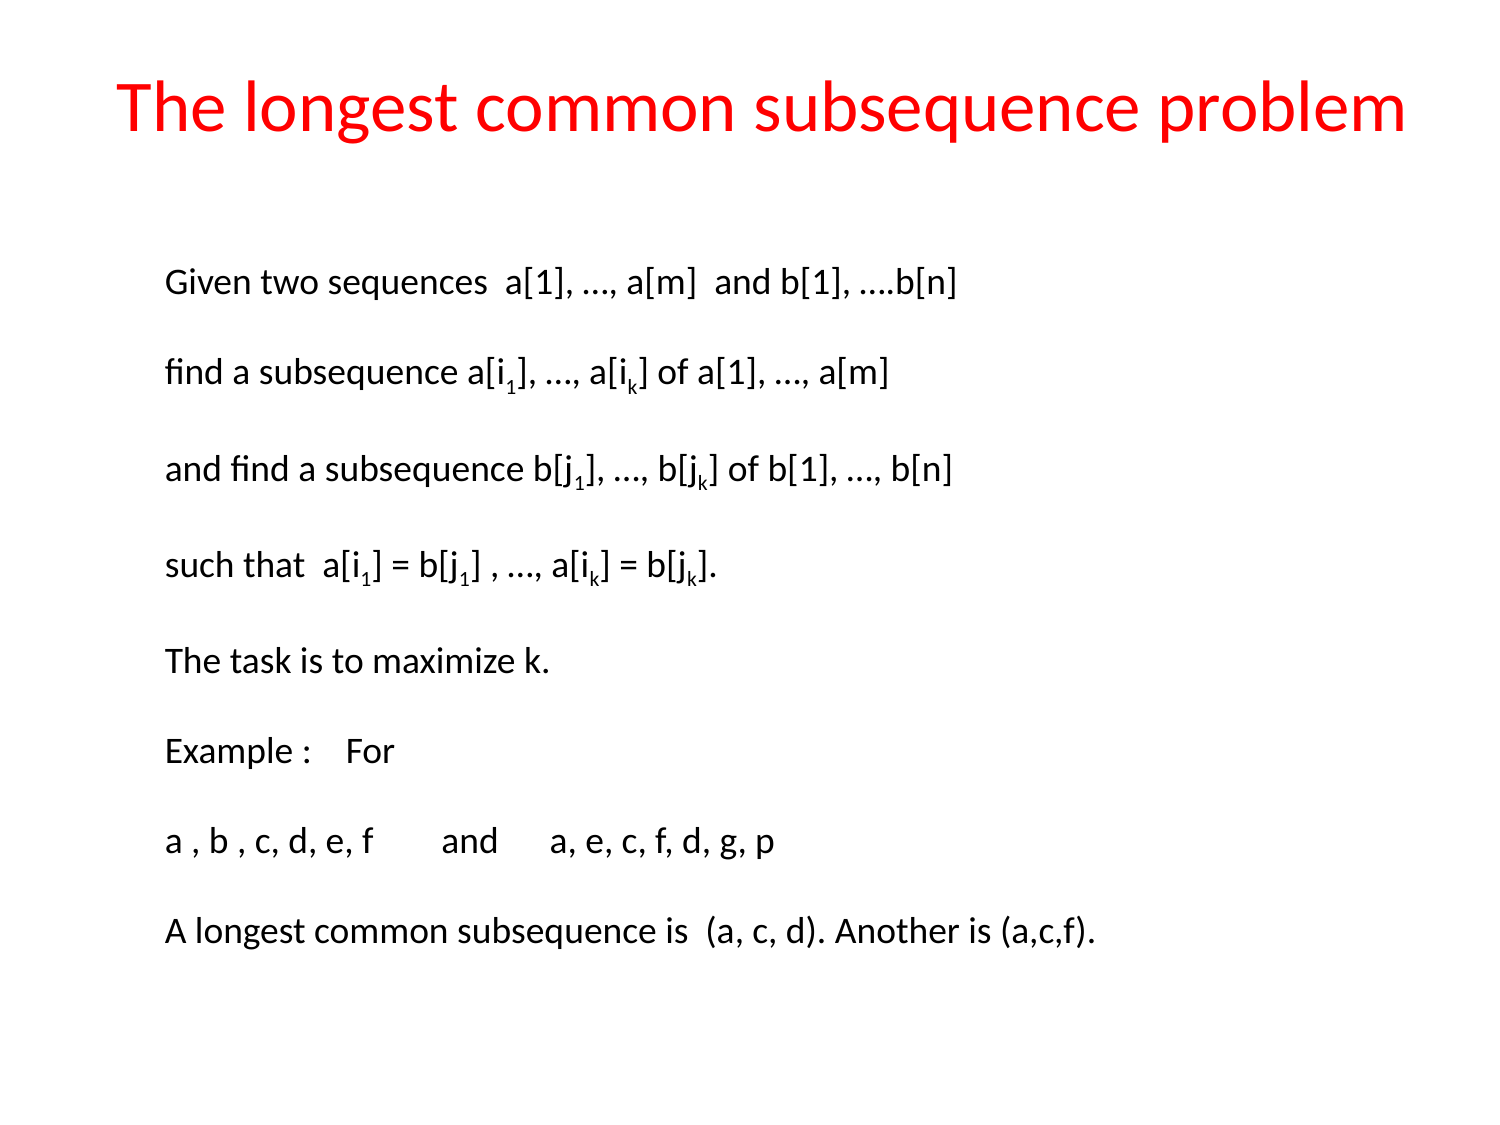

The longest common subsequence problem
Given two sequences  a[1], …, a[m]  and b[1], ….b[n]

find a subsequence a[i1], …, a[ik] of a[1], …, a[m]

and find a subsequence b[j1], …, b[jk] of b[1], …, b[n]

such that  a[i1] = b[j1] , …, a[ik] = b[jk].

The task is to maximize k.

Example :    For

a , b , c, d, e, f        and      a, e, c, f, d, g, p

A longest common subsequence is  (a, c, d). Another is (a,c,f).